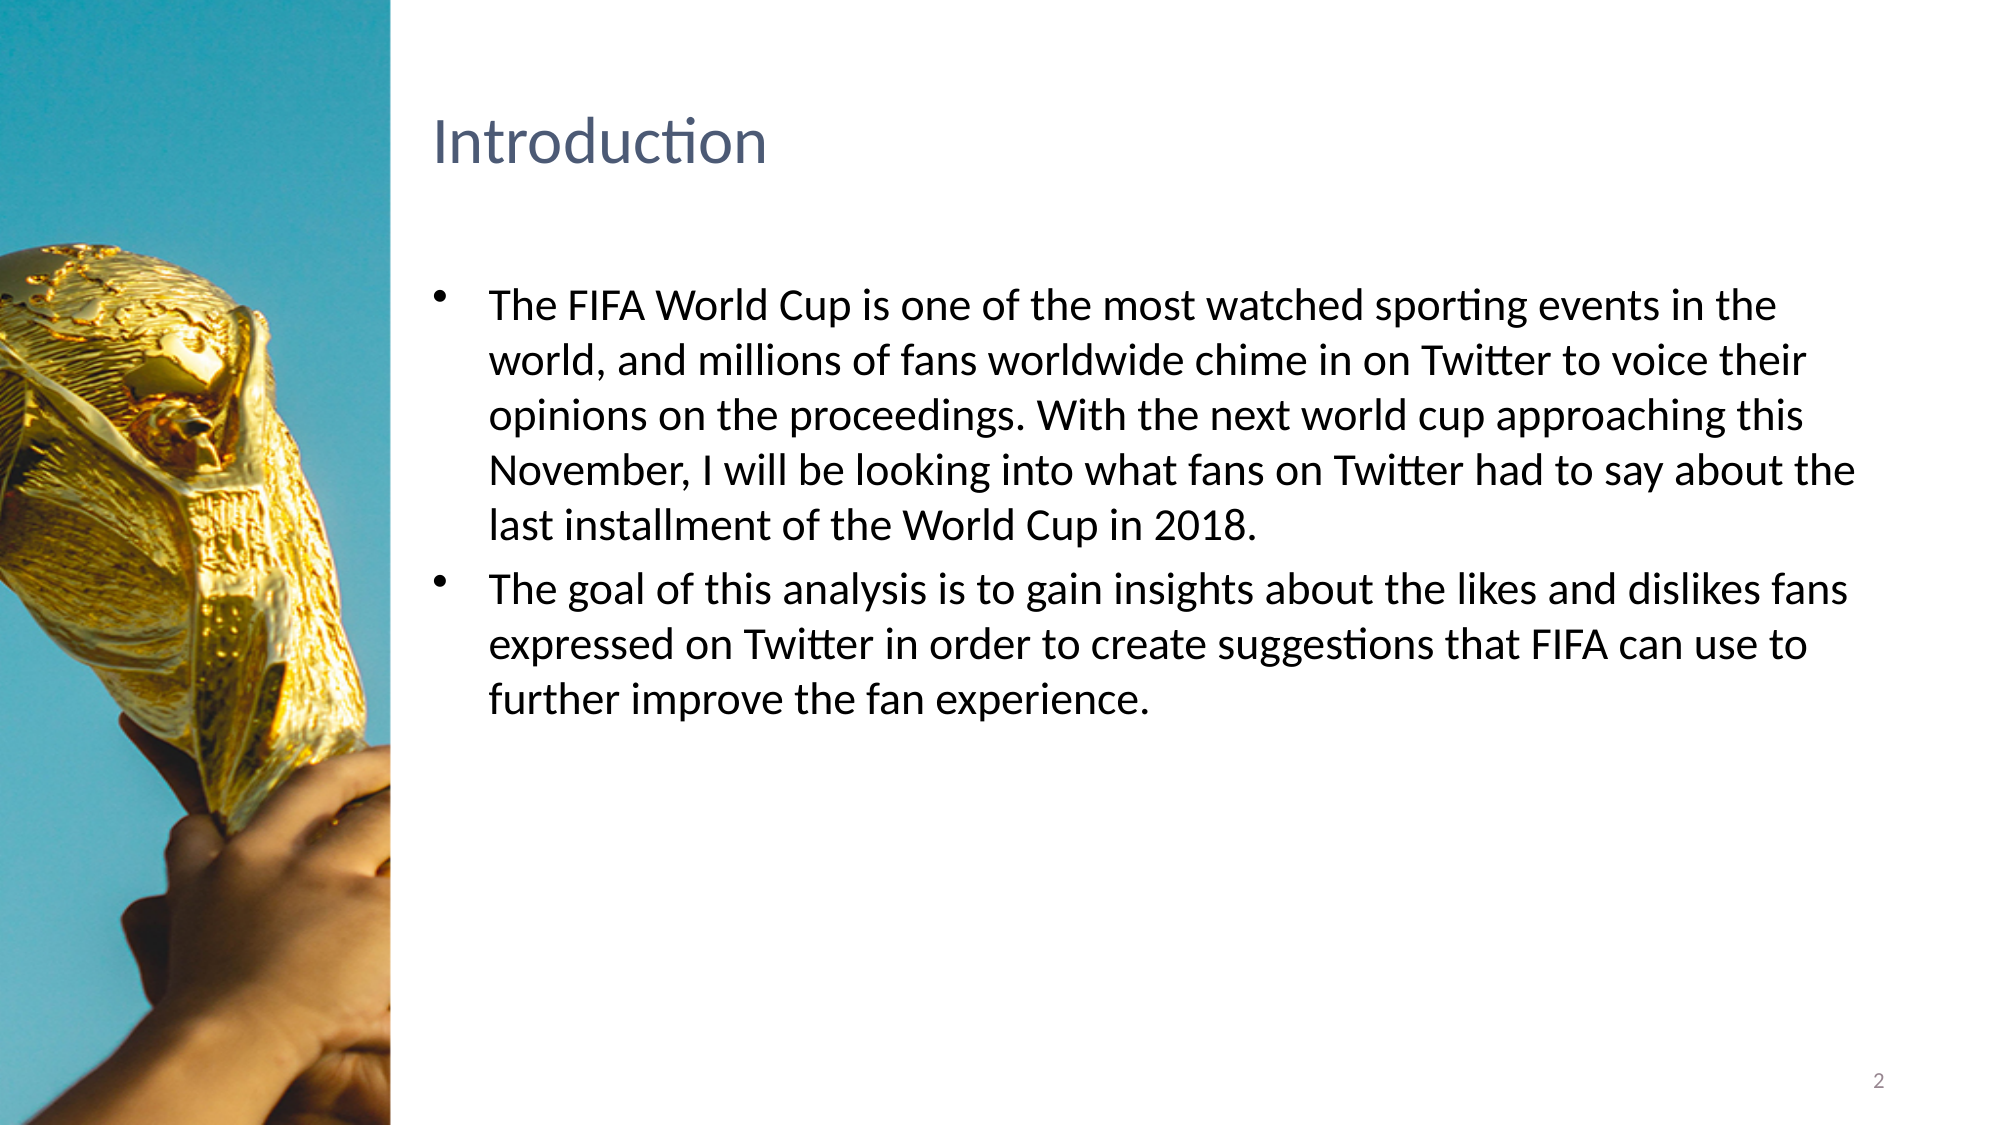

# Introduction
The FIFA World Cup is one of the most watched sporting events in the world, and millions of fans worldwide chime in on Twitter to voice their opinions on the proceedings. With the next world cup approaching this November, I will be looking into what fans on Twitter had to say about the last installment of the World Cup in 2018.
The goal of this analysis is to gain insights about the likes and dislikes fans expressed on Twitter in order to create suggestions that FIFA can use to further improve the fan experience.
2